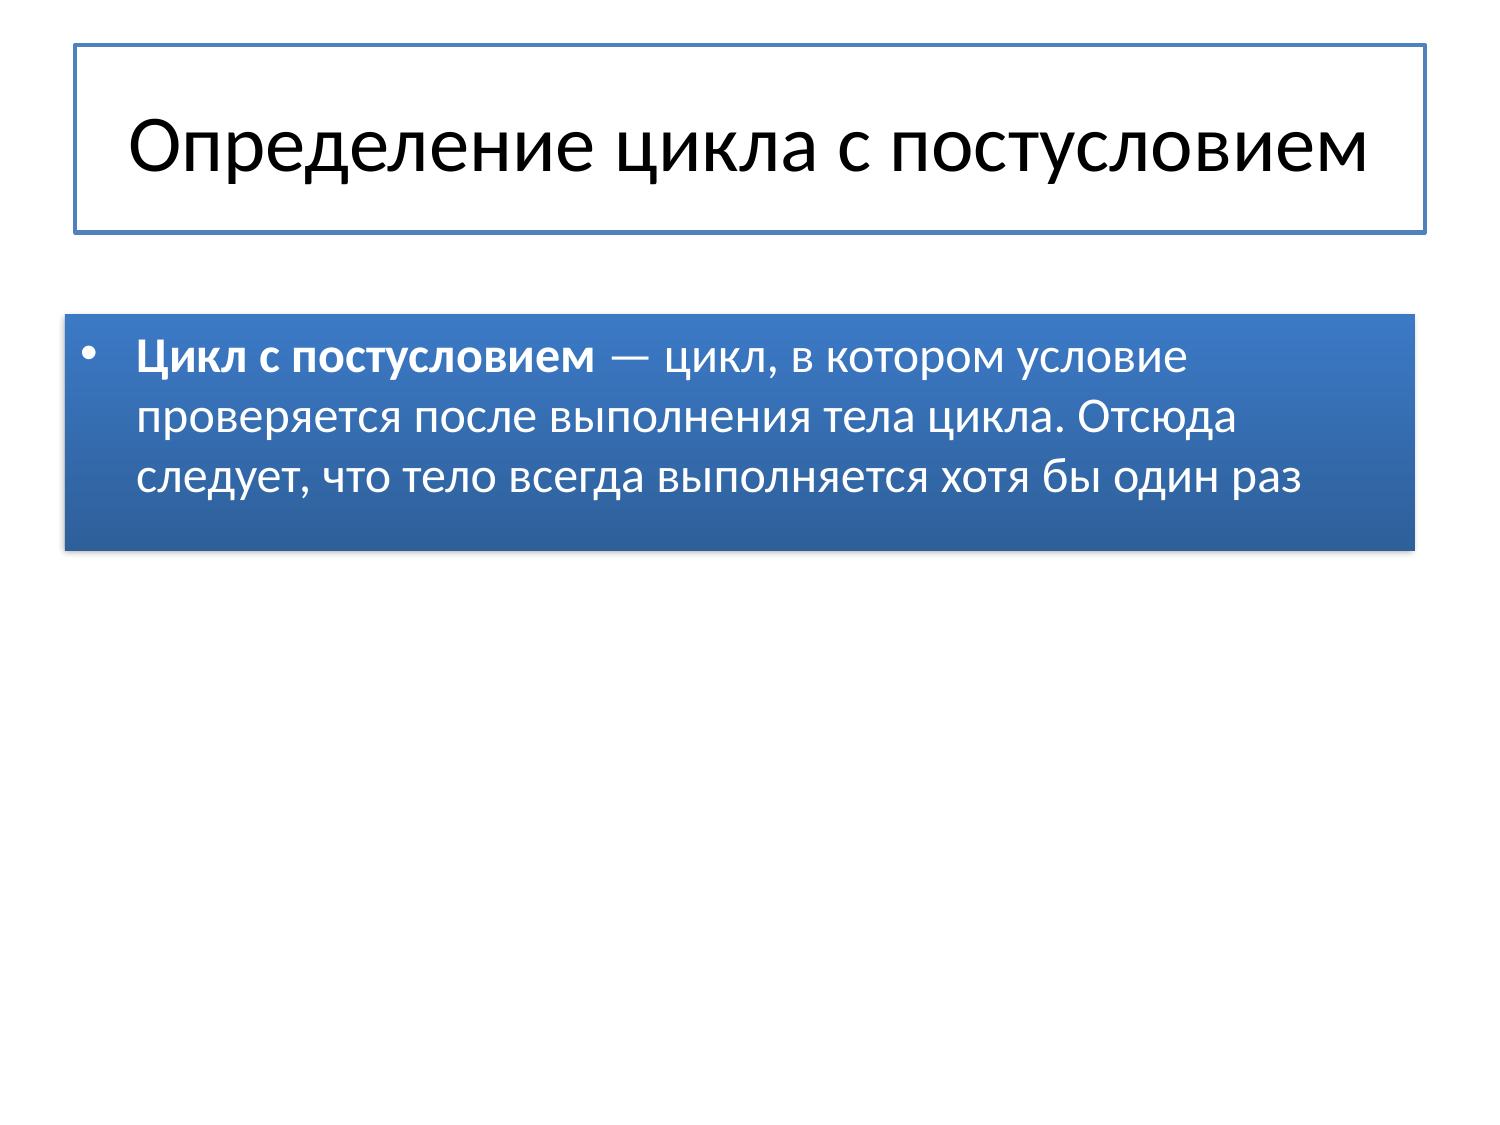

# Определение цикла с постусловием
Цикл с постусловием — цикл, в котором условие проверяется после выполнения тела цикла. Отсюда следует, что тело всегда выполняется хотя бы один раз